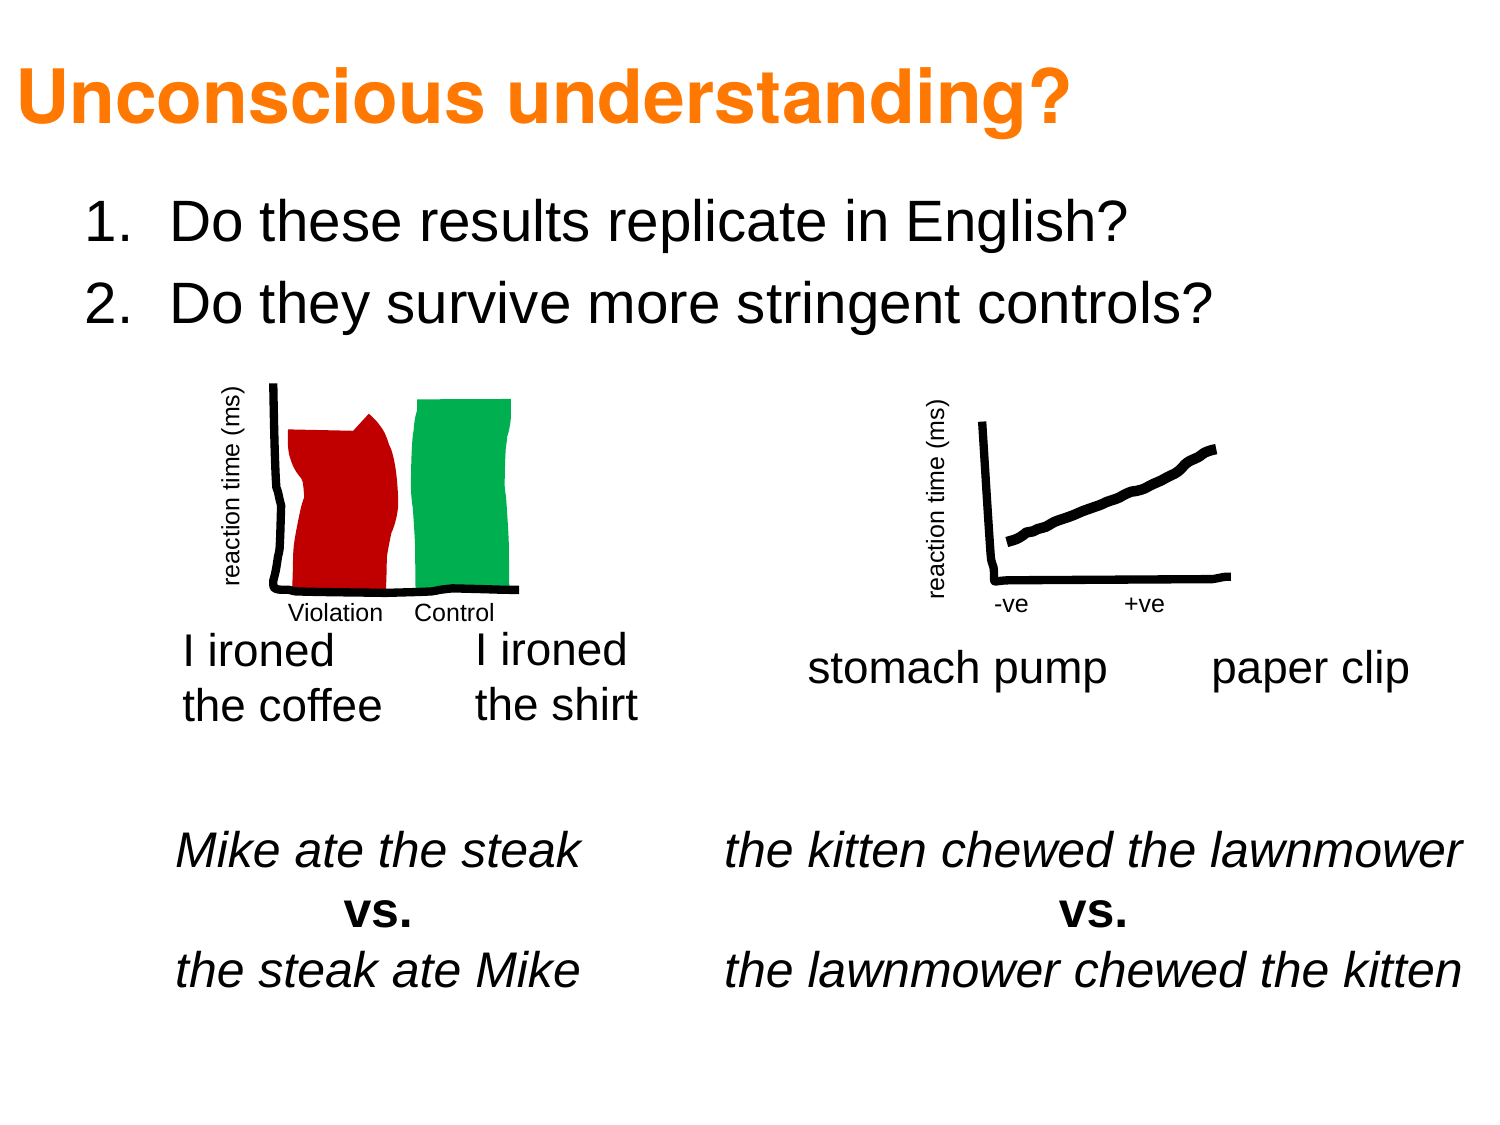

# Unconscious understanding?
Do these results replicate in English?
Do they survive more stringent controls?

reaction time (ms)
Violation
Control
reaction time (ms)
-ve
+ve

I ironed the shirt
I ironed the coffee
stomach pump
paper clip
the kitten chewed the lawnmower
vs.
the lawnmower chewed the kitten
Mike ate the steak
vs.
the steak ate Mike